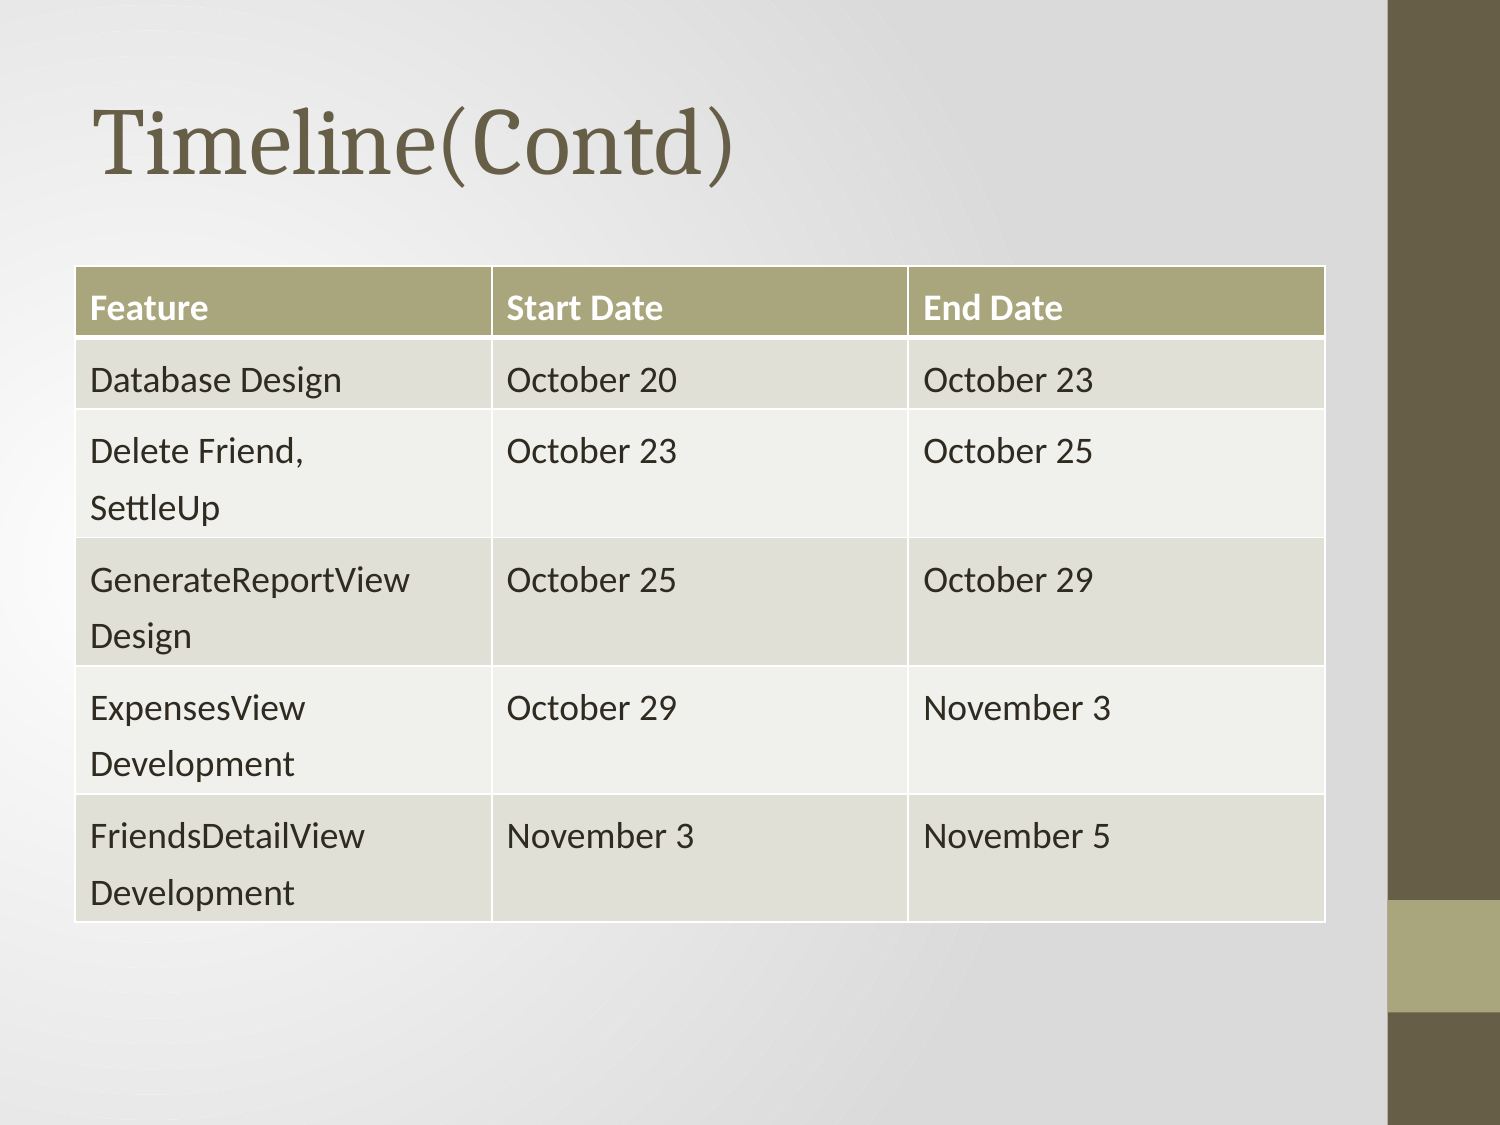

# Timeline(Contd)

| Feature | Start Date | End Date |
| --- | --- | --- |
| Database Design | October 20 | October 23 |
| Delete Friend, SettleUp | October 23 | October 25 |
| GenerateReportView Design | October 25 | October 29 |
| ExpensesView Development | October 29 | November 3 |
| FriendsDetailView Development | November 3 | November 5 |